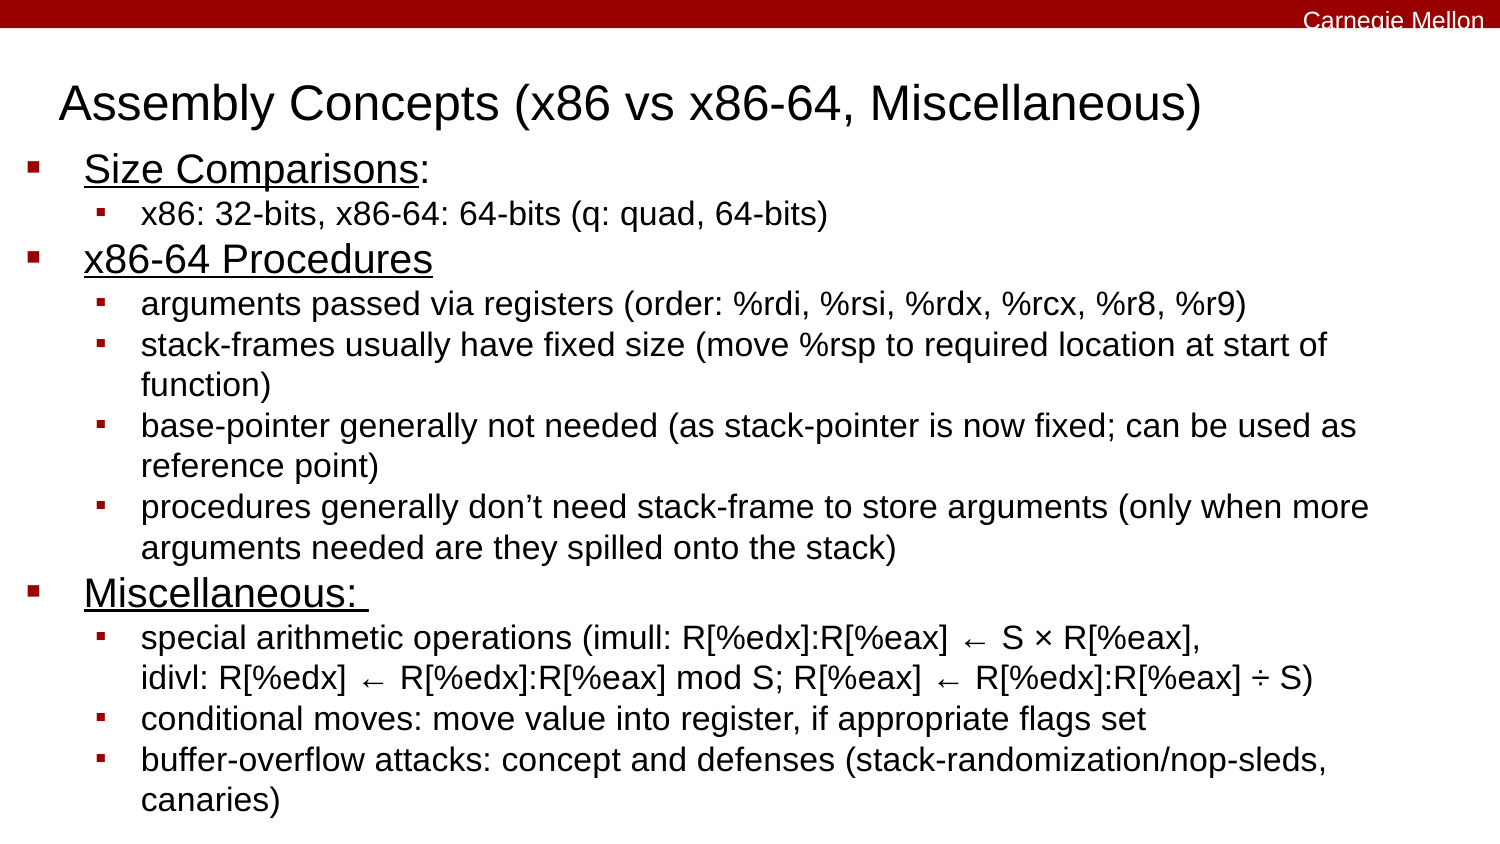

# Assembly Concepts (x86 vs x86-64, Miscellaneous)
Size Comparisons:
x86: 32-bits, x86-64: 64-bits (q: quad, 64-bits)
x86-64 Procedures
arguments passed via registers (order: %rdi, %rsi, %rdx, %rcx, %r8, %r9)
stack-frames usually have fixed size (move %rsp to required location at start of function)
base-pointer generally not needed (as stack-pointer is now fixed; can be used as reference point)
procedures generally don’t need stack-frame to store arguments (only when more arguments needed are they spilled onto the stack)
Miscellaneous:
special arithmetic operations (imull: R[%edx]:R[%eax] ← S × R[%eax],
idivl: R[%edx] ← R[%edx]:R[%eax] mod S; R[%eax] ← R[%edx]:R[%eax] ÷ S)
conditional moves: move value into register, if appropriate flags set
buffer-overflow attacks: concept and defenses (stack-randomization/nop-sleds, canaries)